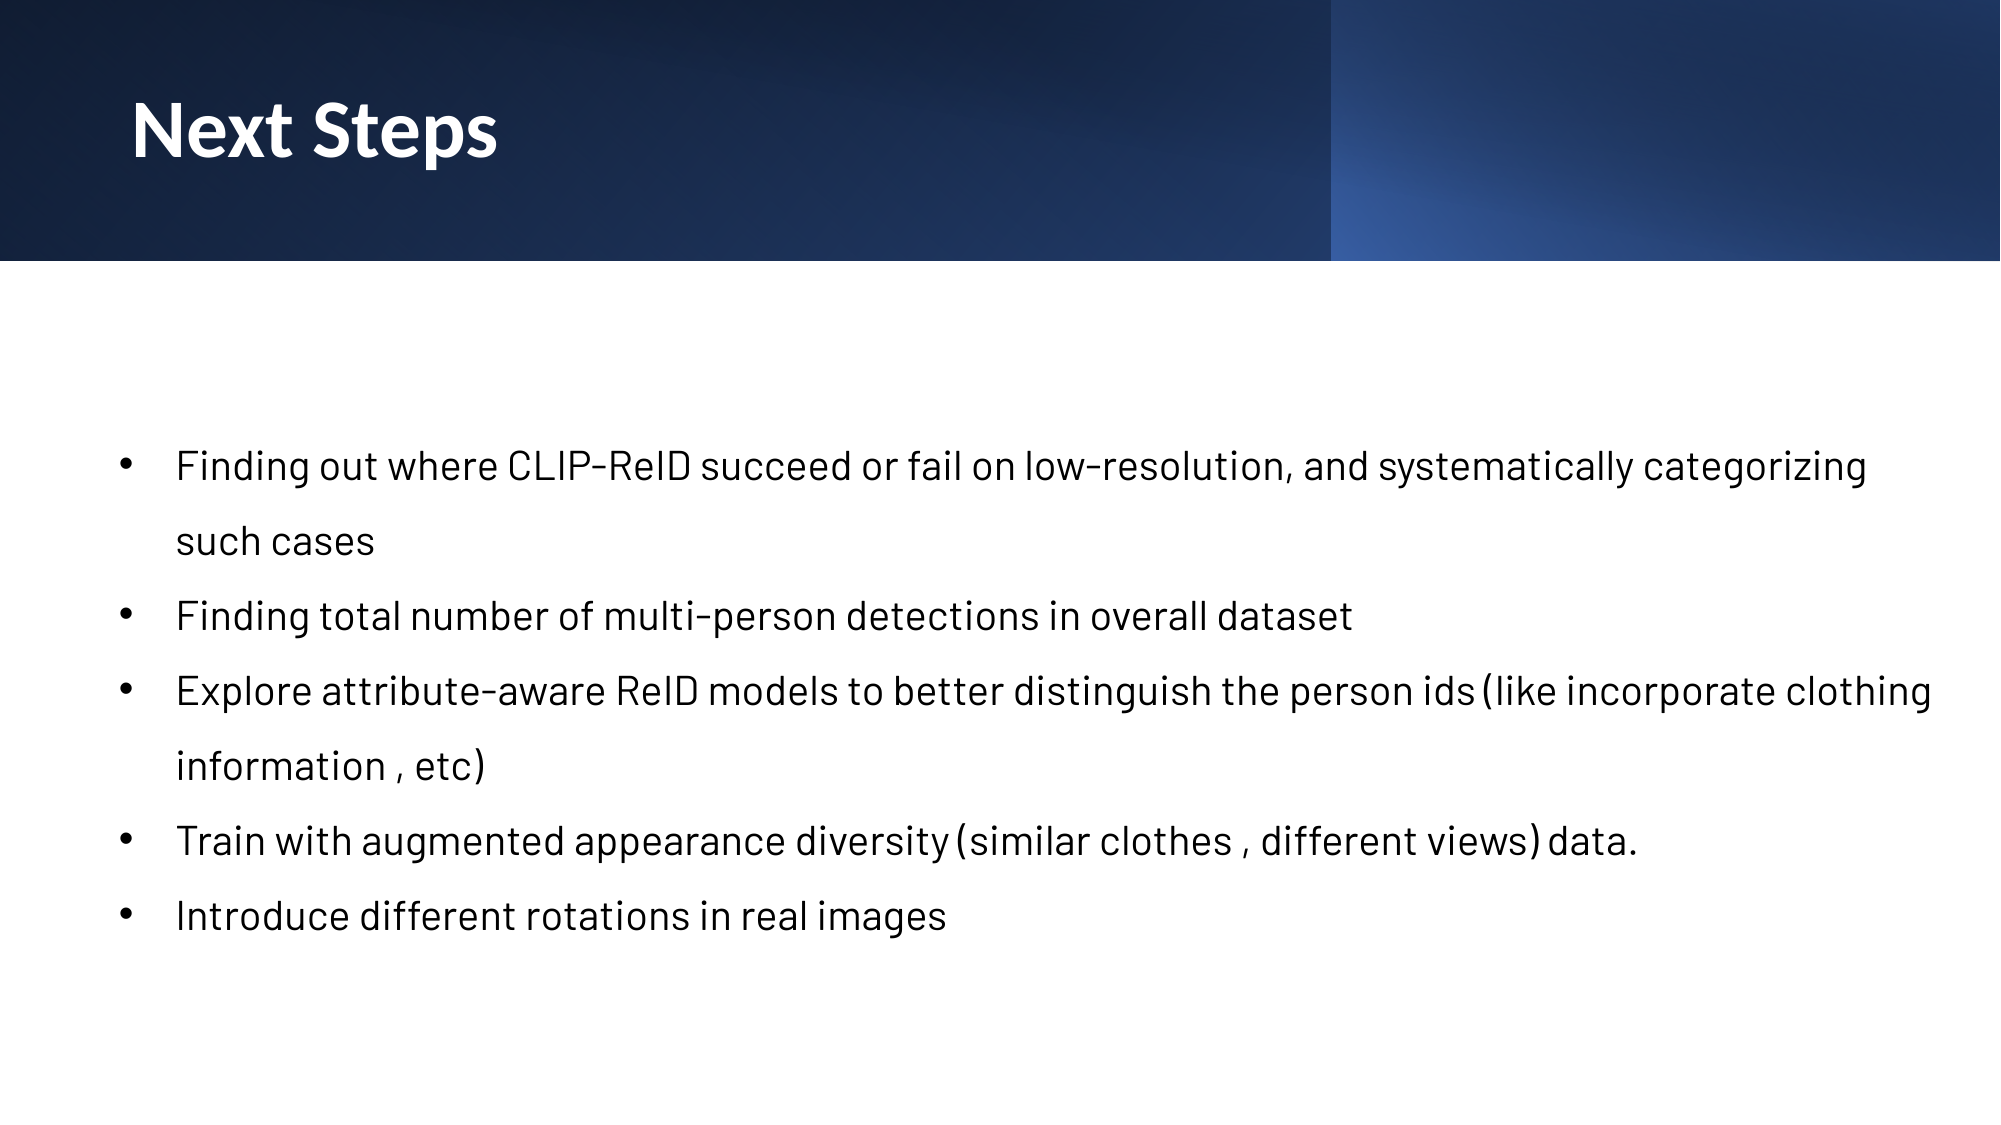

# Next Steps

Finding out where CLIP-ReID succeed or fail on low-resolution, and systematically categorizing such cases
Finding total number of multi-person detections in overall dataset
Explore attribute-aware ReID models to better distinguish the person ids (like incorporate clothing information , etc)
Train with augmented appearance diversity (similar clothes , different views) data.
Introduce different rotations in real images